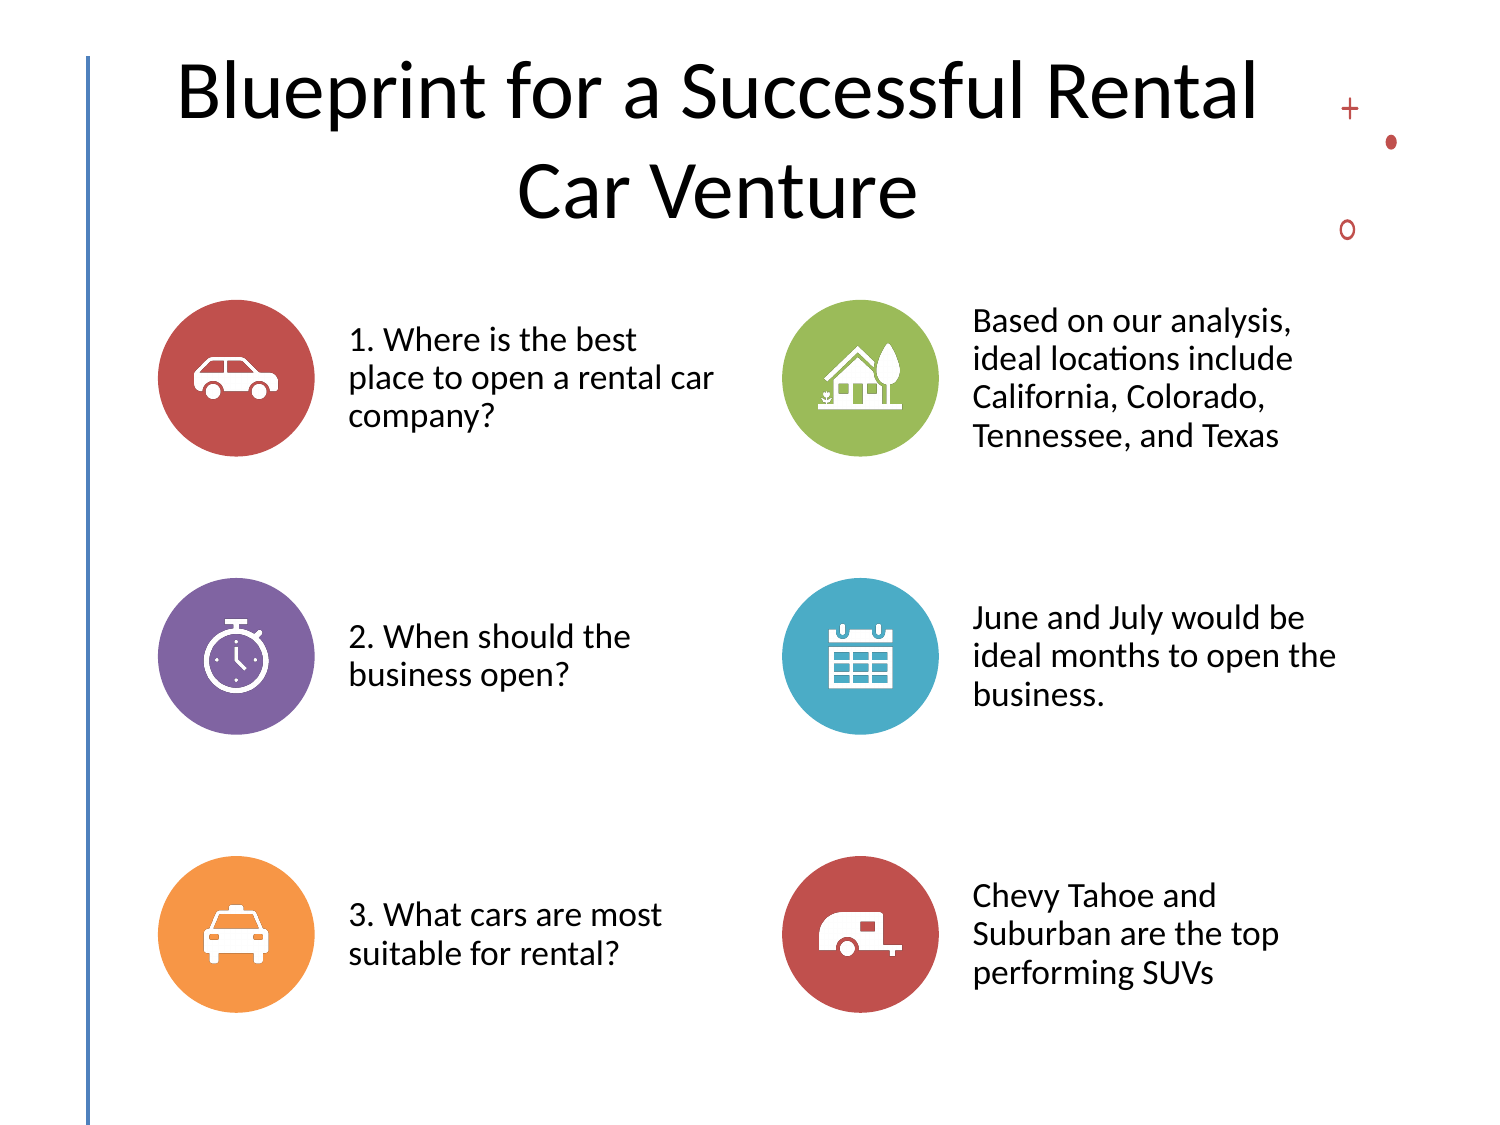

# Blueprint for a Successful Rental Car Venture

1. Where is the best place to open a rental car company?
Based on our analysis, ideal locations include California, Colorado, Tennessee, and Texas
2. When should the business open?
June and July would be ideal months to open the business.
3. What cars are most suitable for rental?
Chevy Tahoe and Suburban are the top performing SUVs